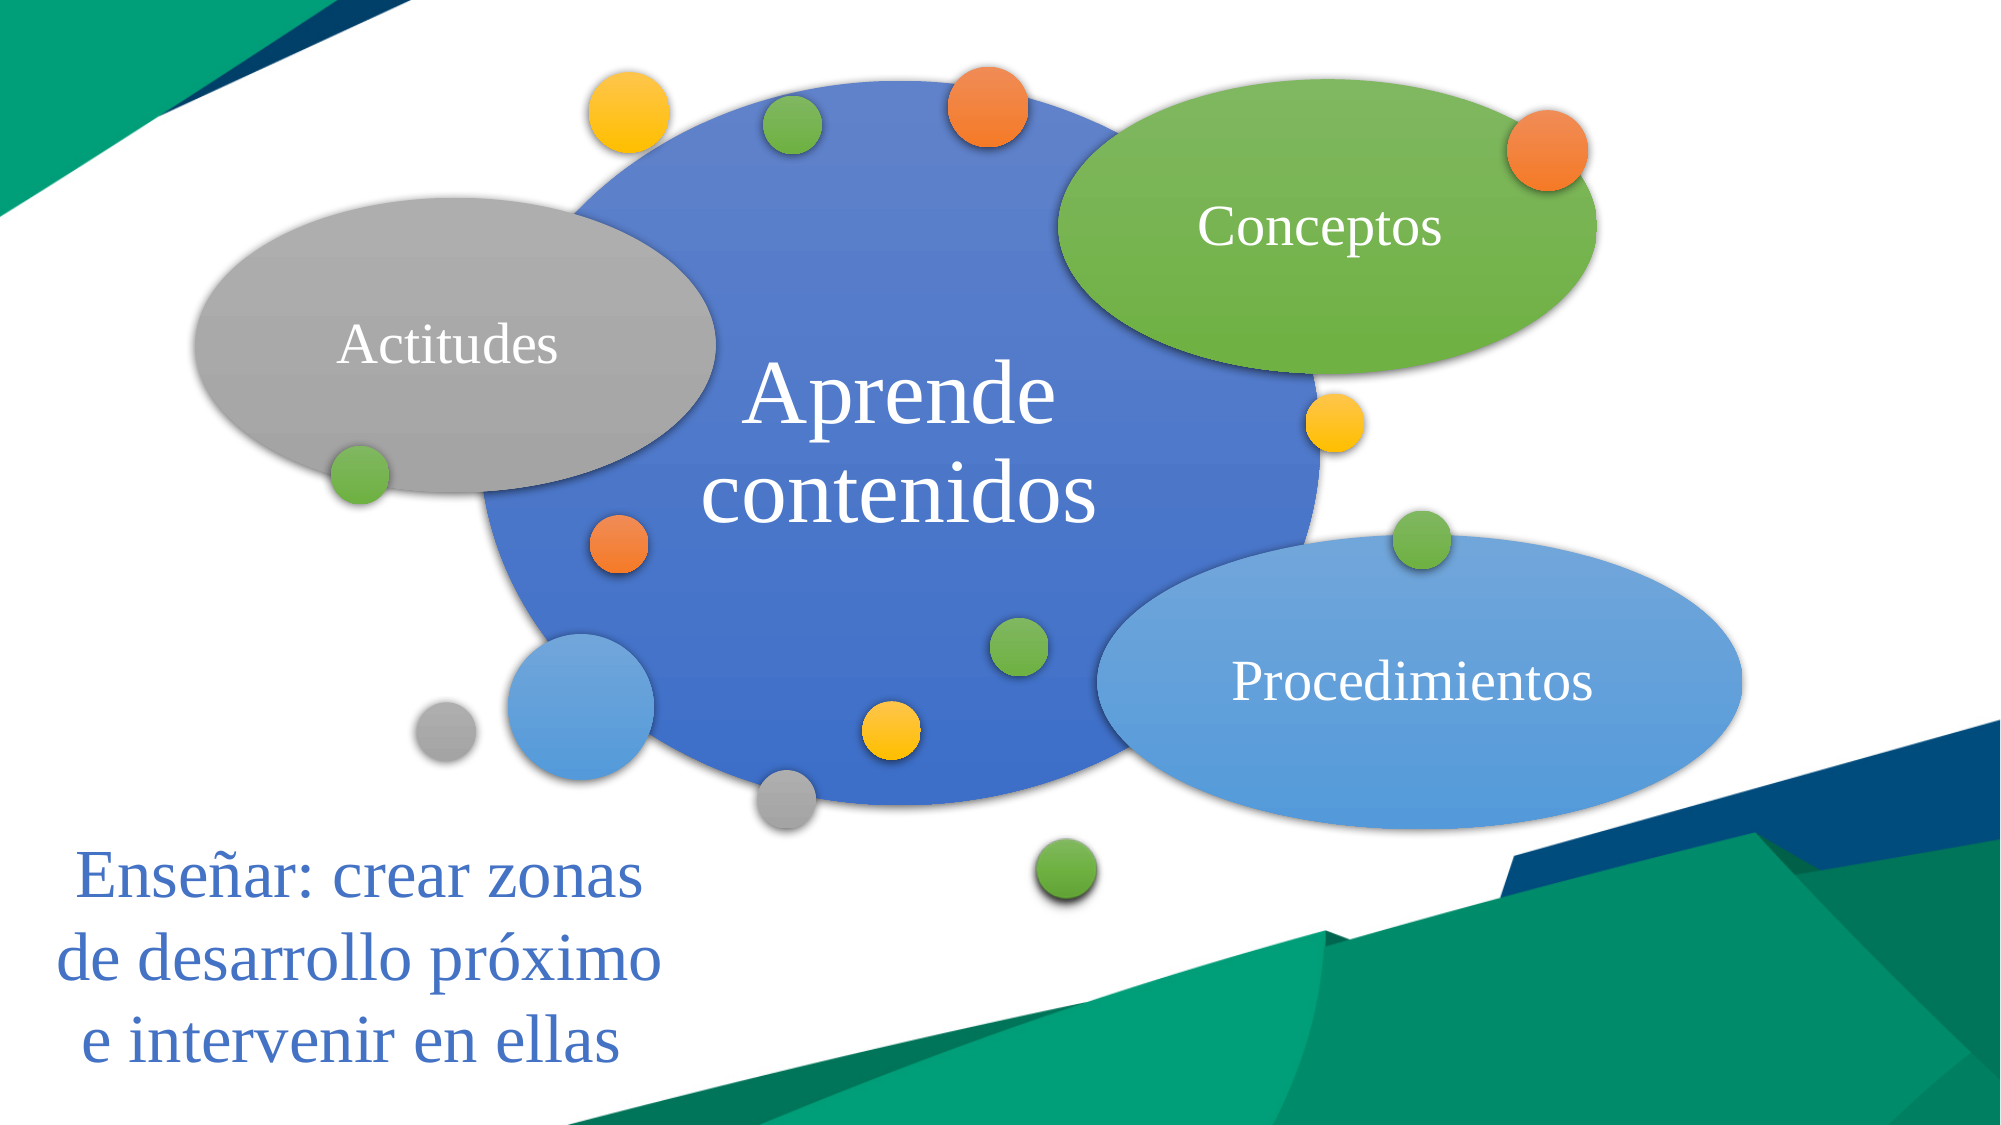

Aprende contenidos
Actitudes
Conceptos
Procedimientos

Enseñar: crear zonas de desarrollo próximo e intervenir en ellas